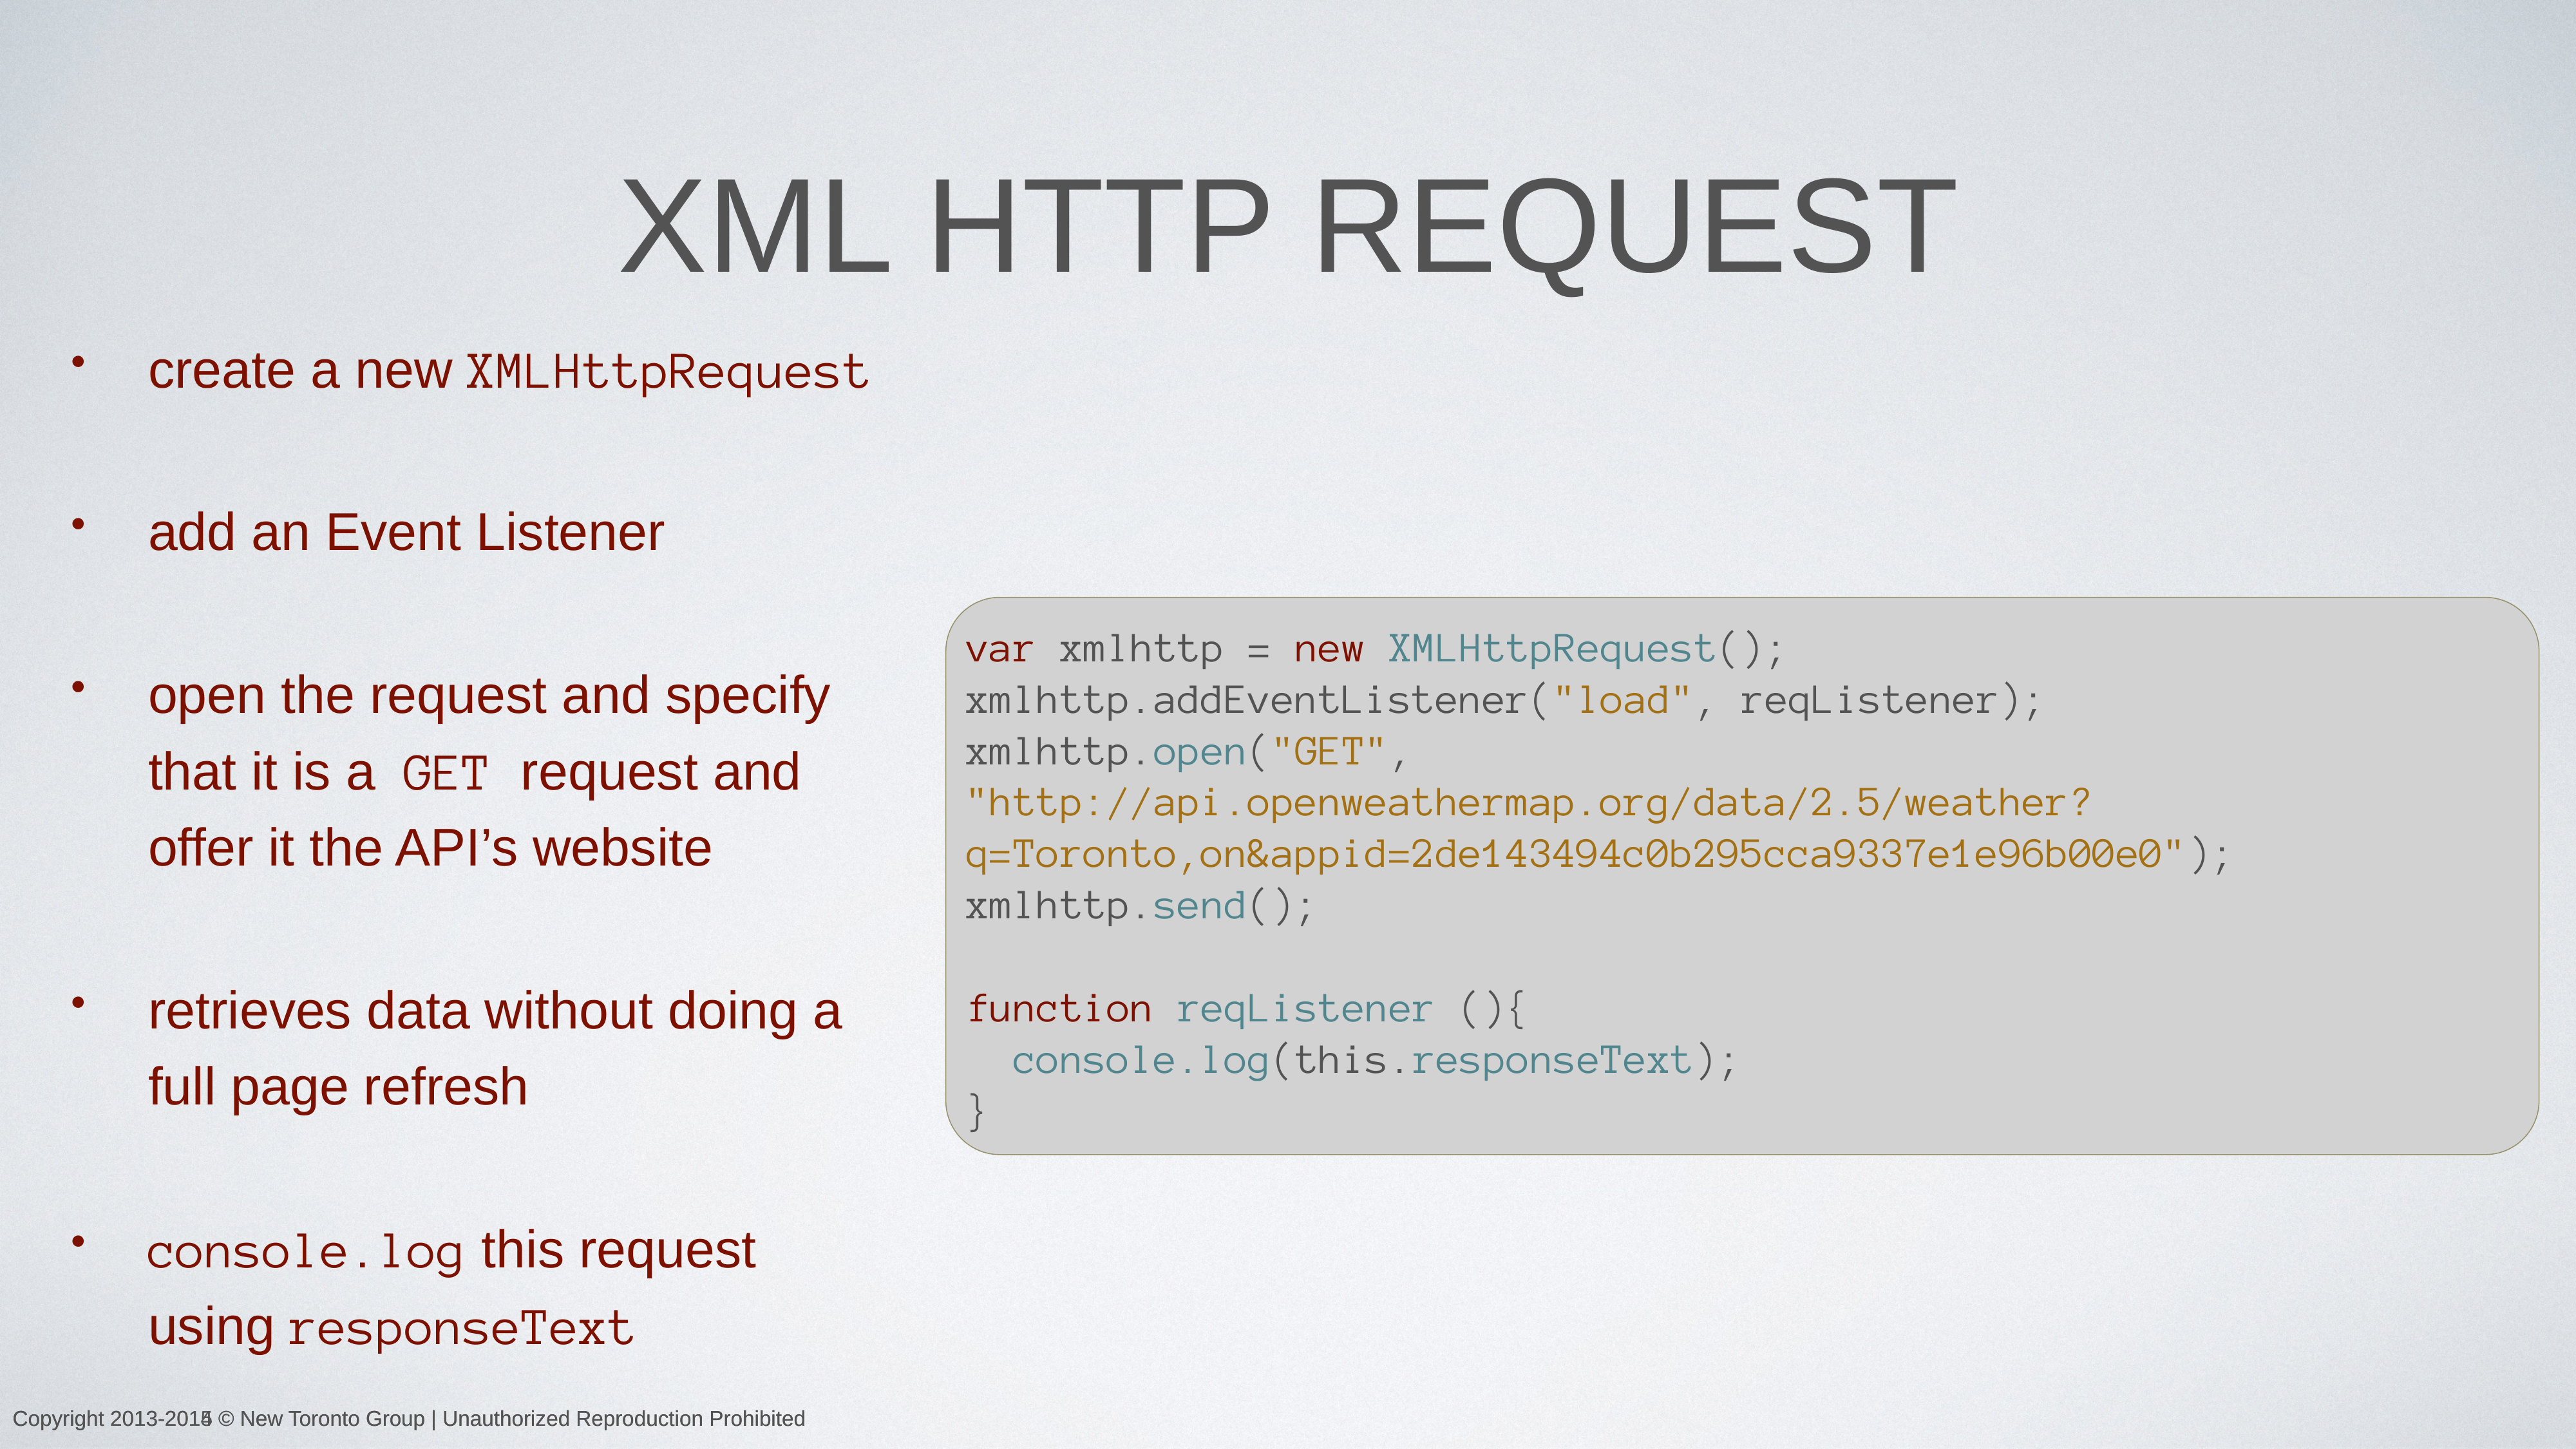

# XML HTTP REquest
create a new XMLHttpRequest
add an Event Listener
open the request and specify that it is a GET request and offer it the API’s website
retrieves data without doing a full page refresh
console.log this request using responseText

var xmlhttp = new XMLHttpRequest();
xmlhttp.addEventListener("load", reqListener);
xmlhttp.open("GET", "http://api.openweathermap.org/data/2.5/weather?q=Toronto,on&appid=2de143494c0b295cca9337e1e96b00e0");
xmlhttp.send();

function reqListener (){
  console.log(this.responseText);
}